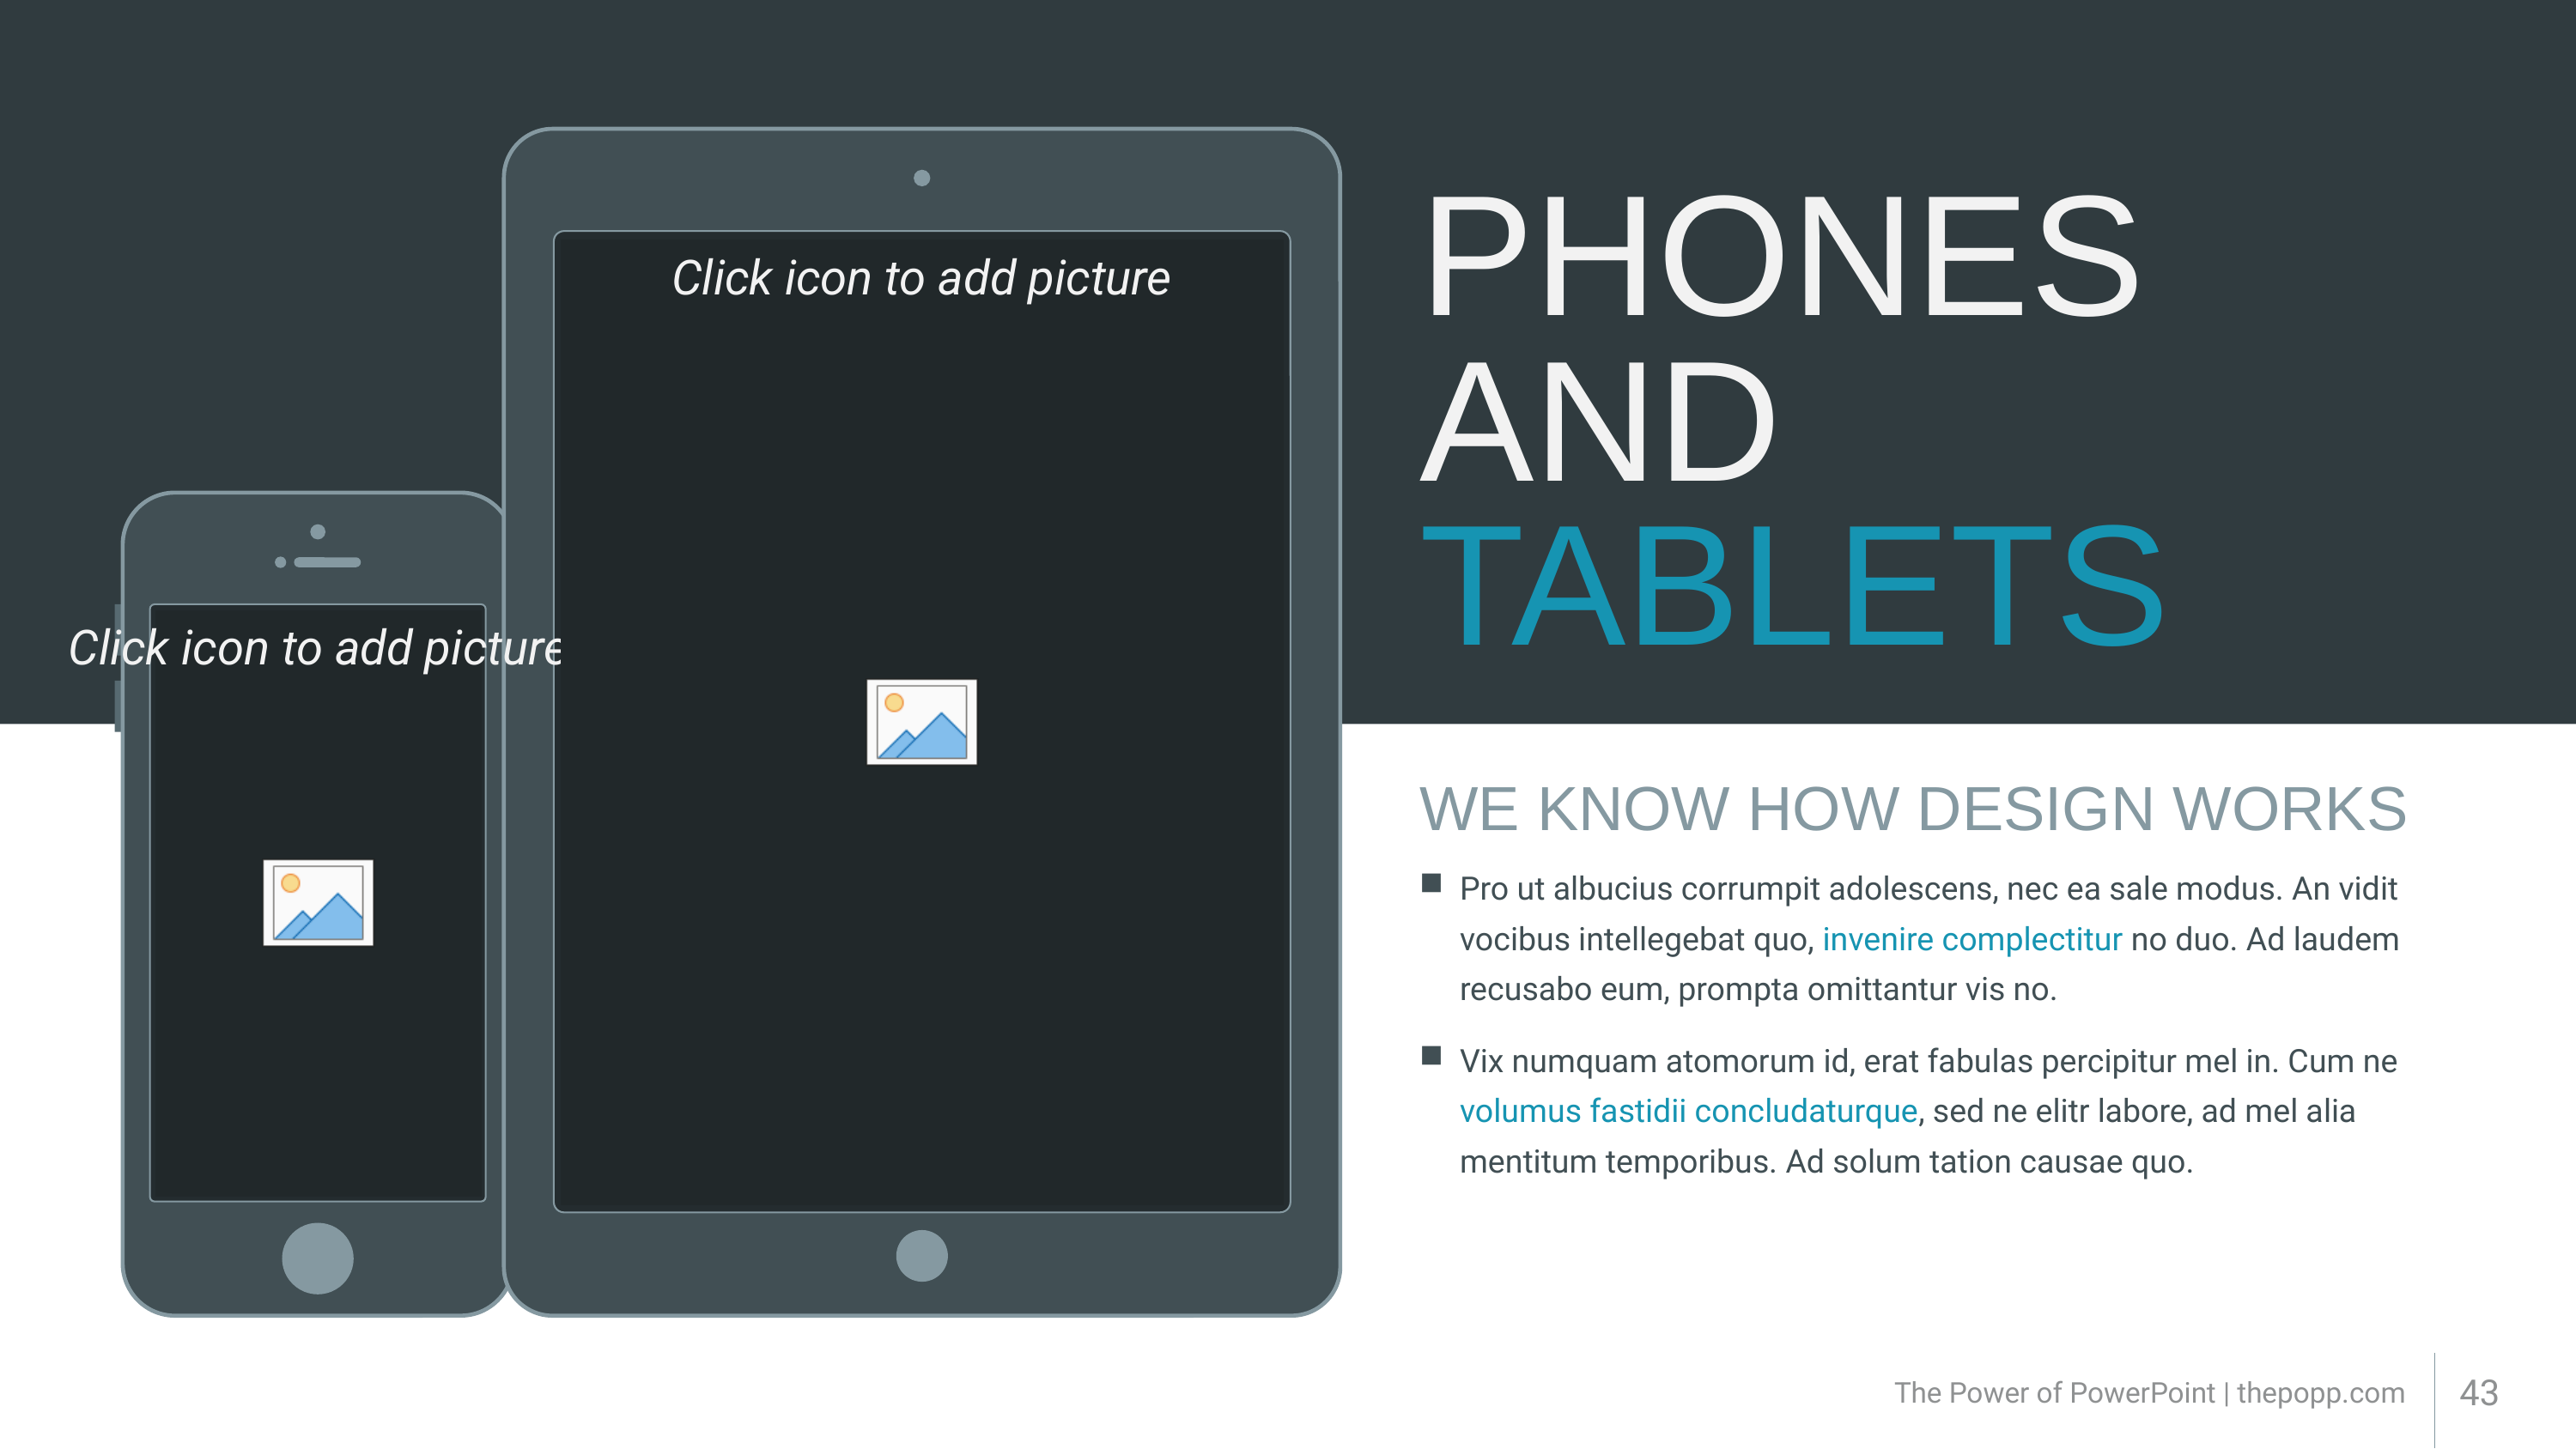

# PHONES AND TABLETS

WE KNOW HOW DESIGN WORKS
Pro ut albucius corrumpit adolescens, nec ea sale modus. An vidit vocibus intellegebat quo, invenire complectitur no duo. Ad laudem recusabo eum, prompta omittantur vis no.
Vix numquam atomorum id, erat fabulas percipitur mel in. Cum ne volumus fastidii concludaturque, sed ne elitr labore, ad mel alia mentitum temporibus. Ad solum tation causae quo.
43
The Power of PowerPoint | thepopp.com